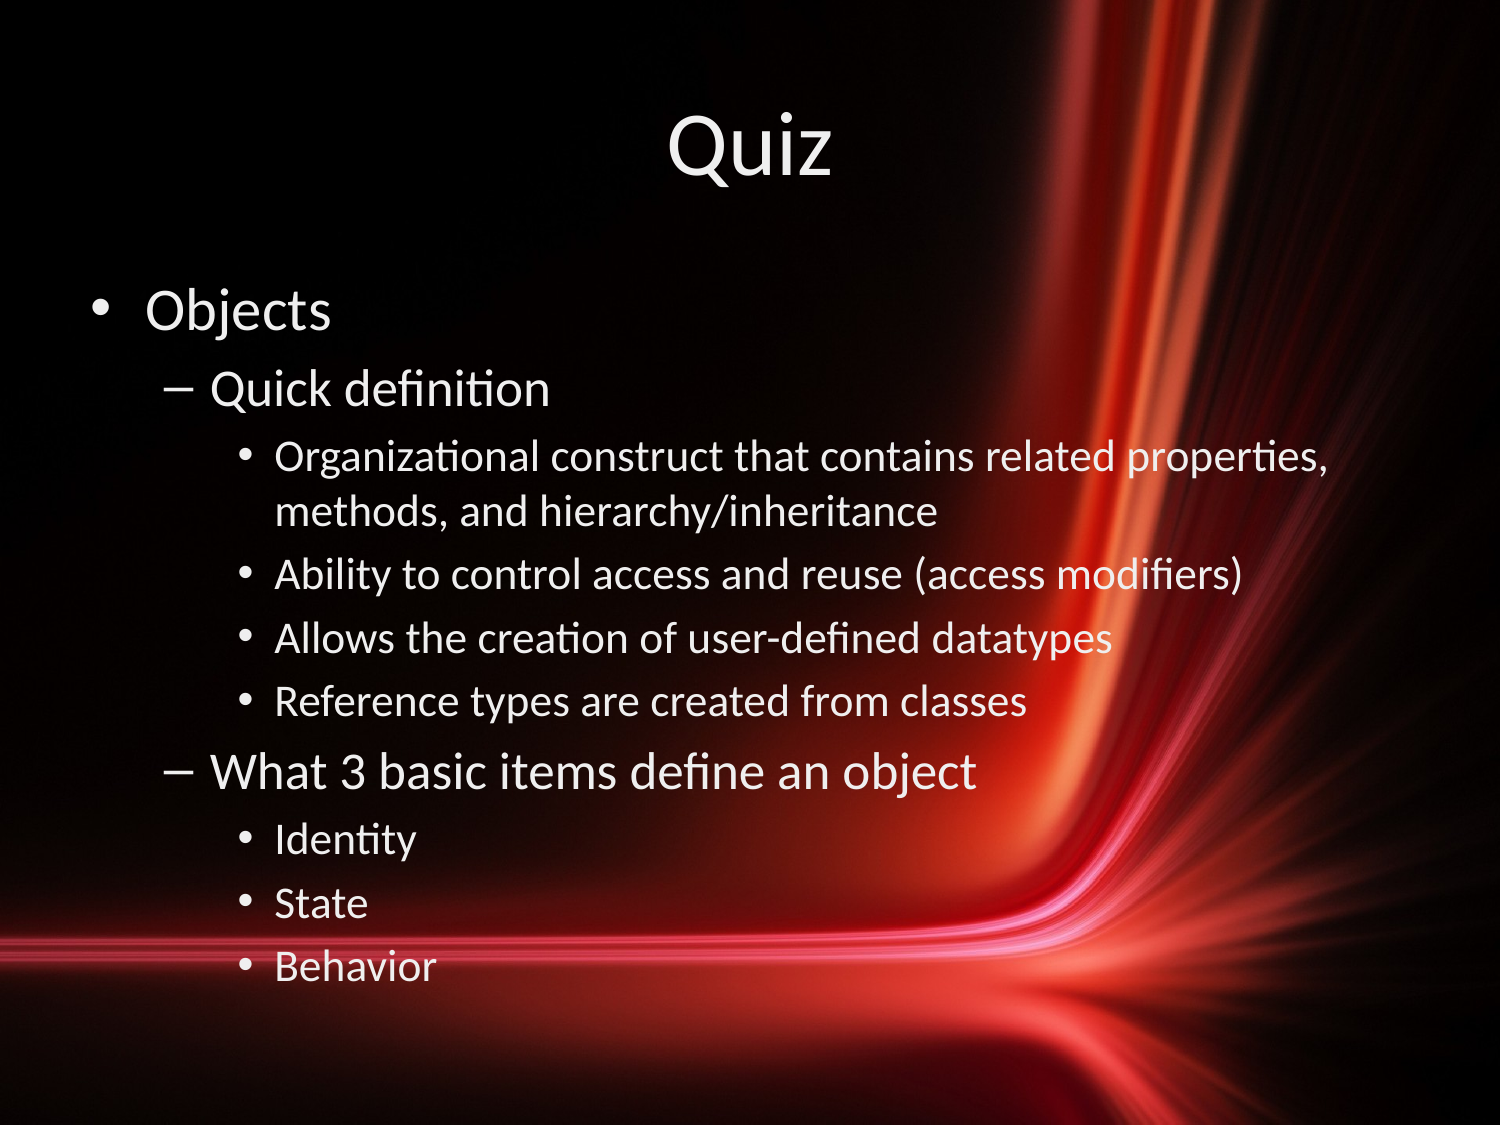

# Quiz
Objects
Quick definition
Organizational construct that contains related properties, methods, and hierarchy/inheritance
Ability to control access and reuse (access modifiers)
Allows the creation of user-defined datatypes
Reference types are created from classes
What 3 basic items define an object
Identity
State
Behavior